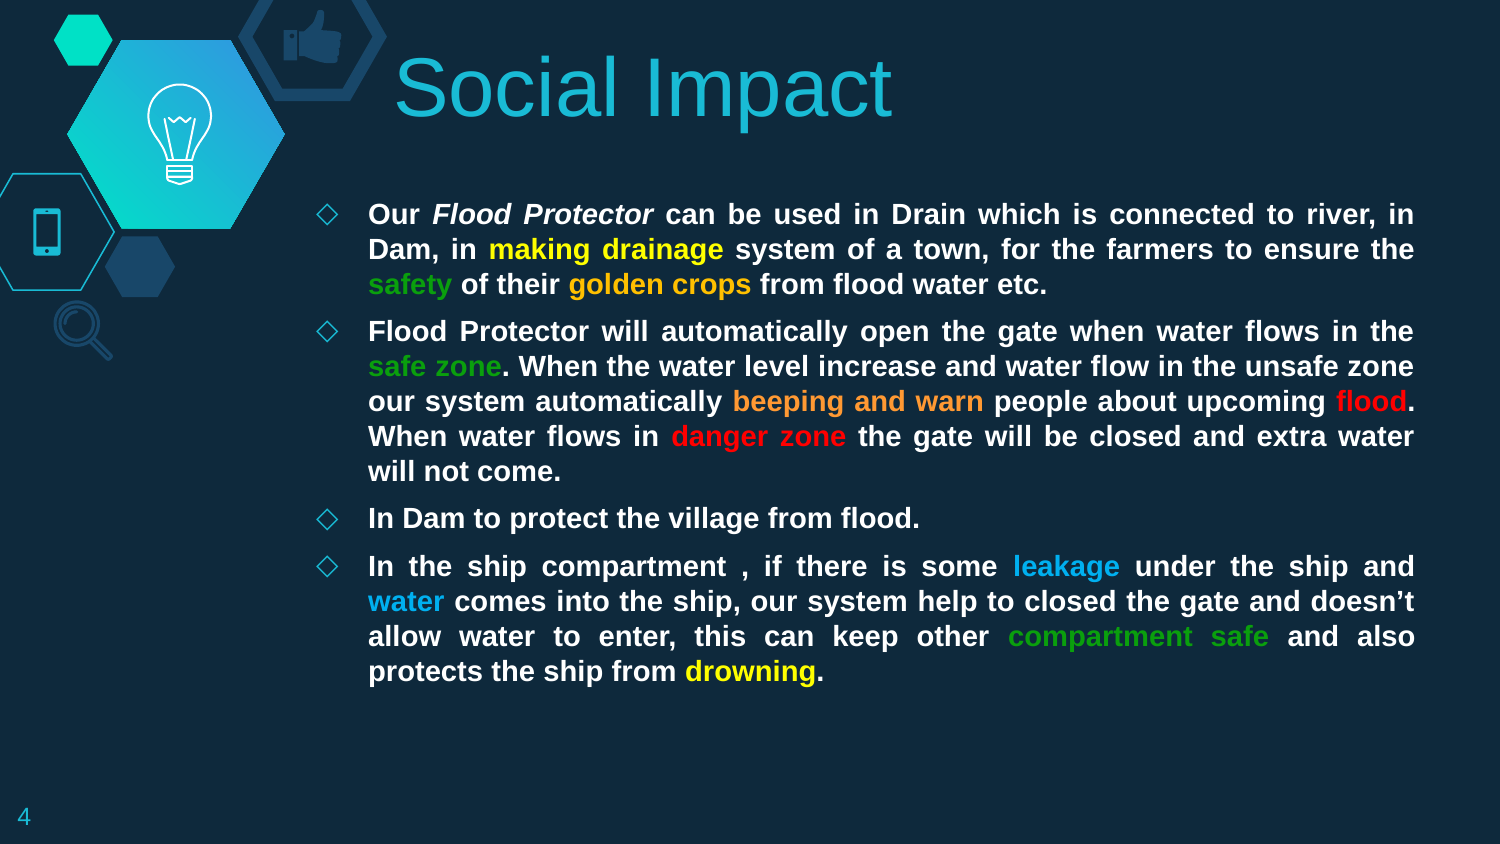

# Social Impact
Our Flood Protector can be used in Drain which is connected to river, in Dam, in making drainage system of a town, for the farmers to ensure the safety of their golden crops from flood water etc.
Flood Protector will automatically open the gate when water flows in the safe zone. When the water level increase and water flow in the unsafe zone our system automatically beeping and warn people about upcoming flood. When water flows in danger zone the gate will be closed and extra water will not come.
In Dam to protect the village from flood.
In the ship compartment , if there is some leakage under the ship and water comes into the ship, our system help to closed the gate and doesn’t allow water to enter, this can keep other compartment safe and also protects the ship from drowning.

4